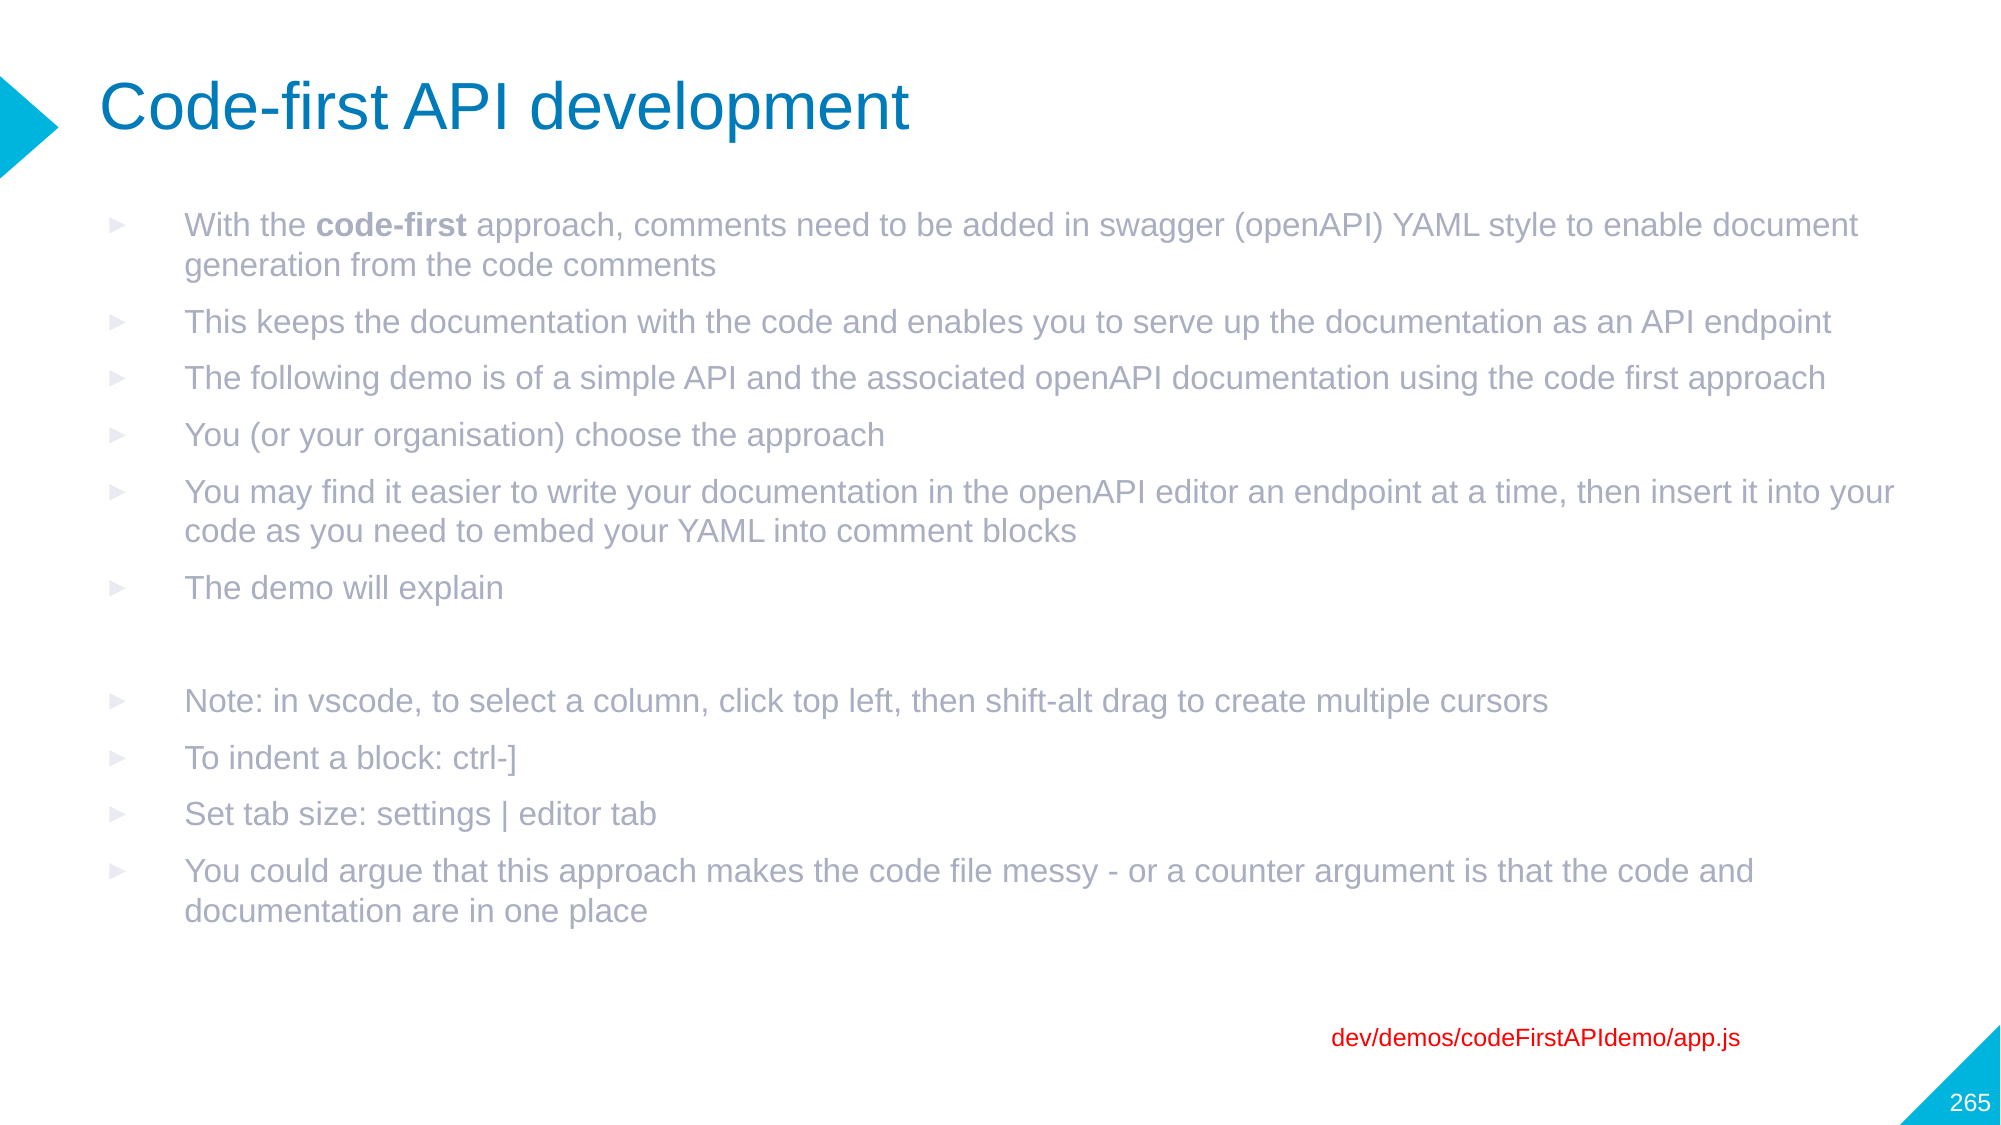

# Code-first API development
With the code-first approach, comments need to be added in swagger (openAPI) YAML style to enable document generation from the code comments
This keeps the documentation with the code and enables you to serve up the documentation as an API endpoint
The following demo is of a simple API and the associated openAPI documentation using the code first approach
You (or your organisation) choose the approach
You may find it easier to write your documentation in the openAPI editor an endpoint at a time, then insert it into your code as you need to embed your YAML into comment blocks
The demo will explain

Note: in vscode, to select a column, click top left, then shift-alt drag to create multiple cursors
To indent a block: ctrl-]
Set tab size: settings | editor tab
You could argue that this approach makes the code file messy - or a counter argument is that the code and documentation are in one place

dev/demos/codeFirstAPIdemo/app.js
265